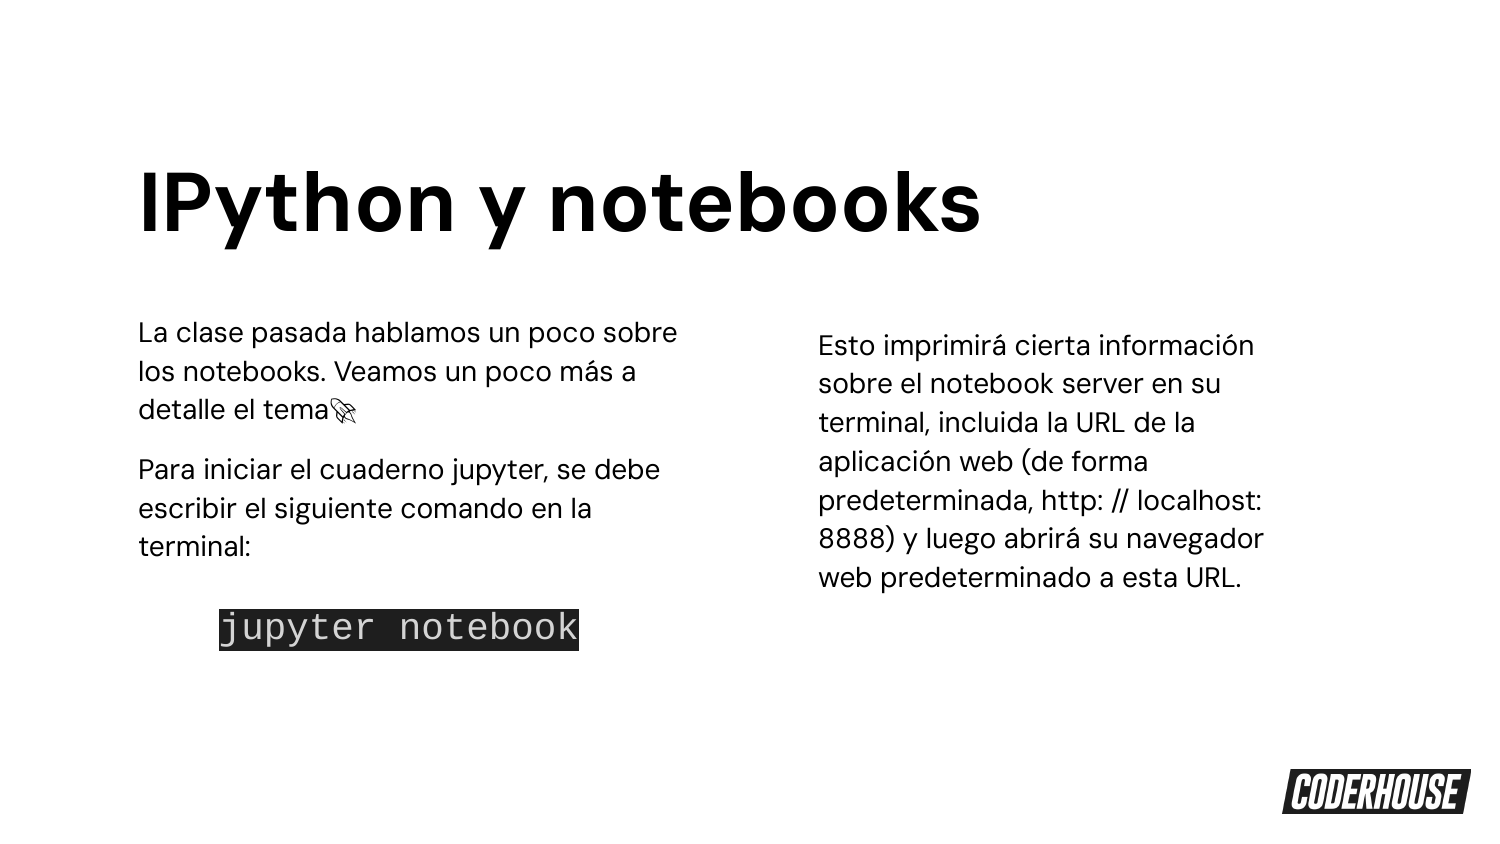

IPython y notebooks

La clase pasada hablamos un poco sobre los notebooks. Veamos un poco más a detalle el tema🚀
Para iniciar el cuaderno jupyter, se debe escribir el siguiente comando en la terminal:

Esto imprimirá cierta información sobre el notebook server en su terminal, incluida la URL de la aplicación web (de forma predeterminada, http: // localhost: 8888) y luego abrirá su navegador web predeterminado a esta URL.
jupyter notebook